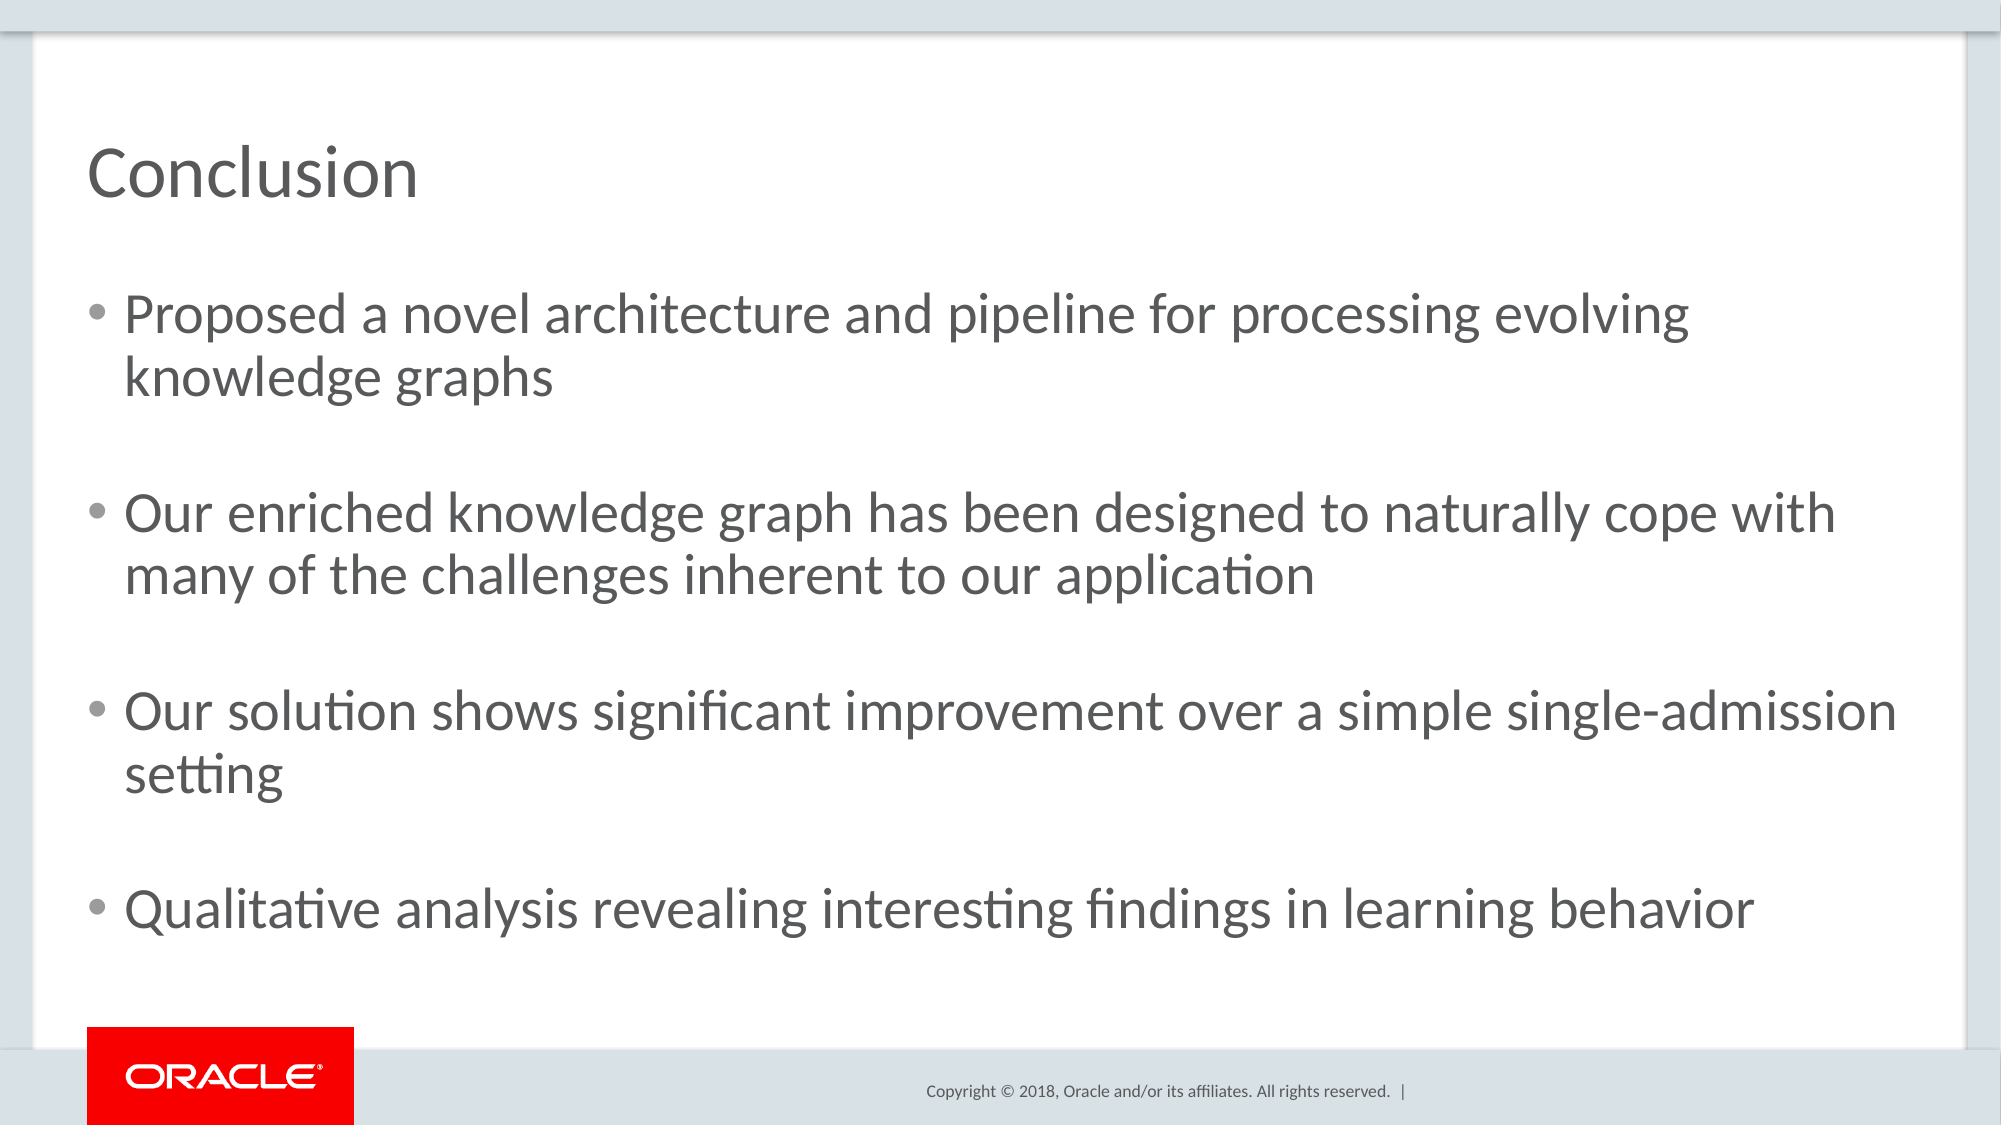

# Conclusion
Proposed a novel architecture and pipeline for processing evolving knowledge graphs

Our enriched knowledge graph has been designed to naturally cope with many of the challenges inherent to our application

Our solution shows significant improvement over a simple single-admission setting

Qualitative analysis revealing interesting findings in learning behavior